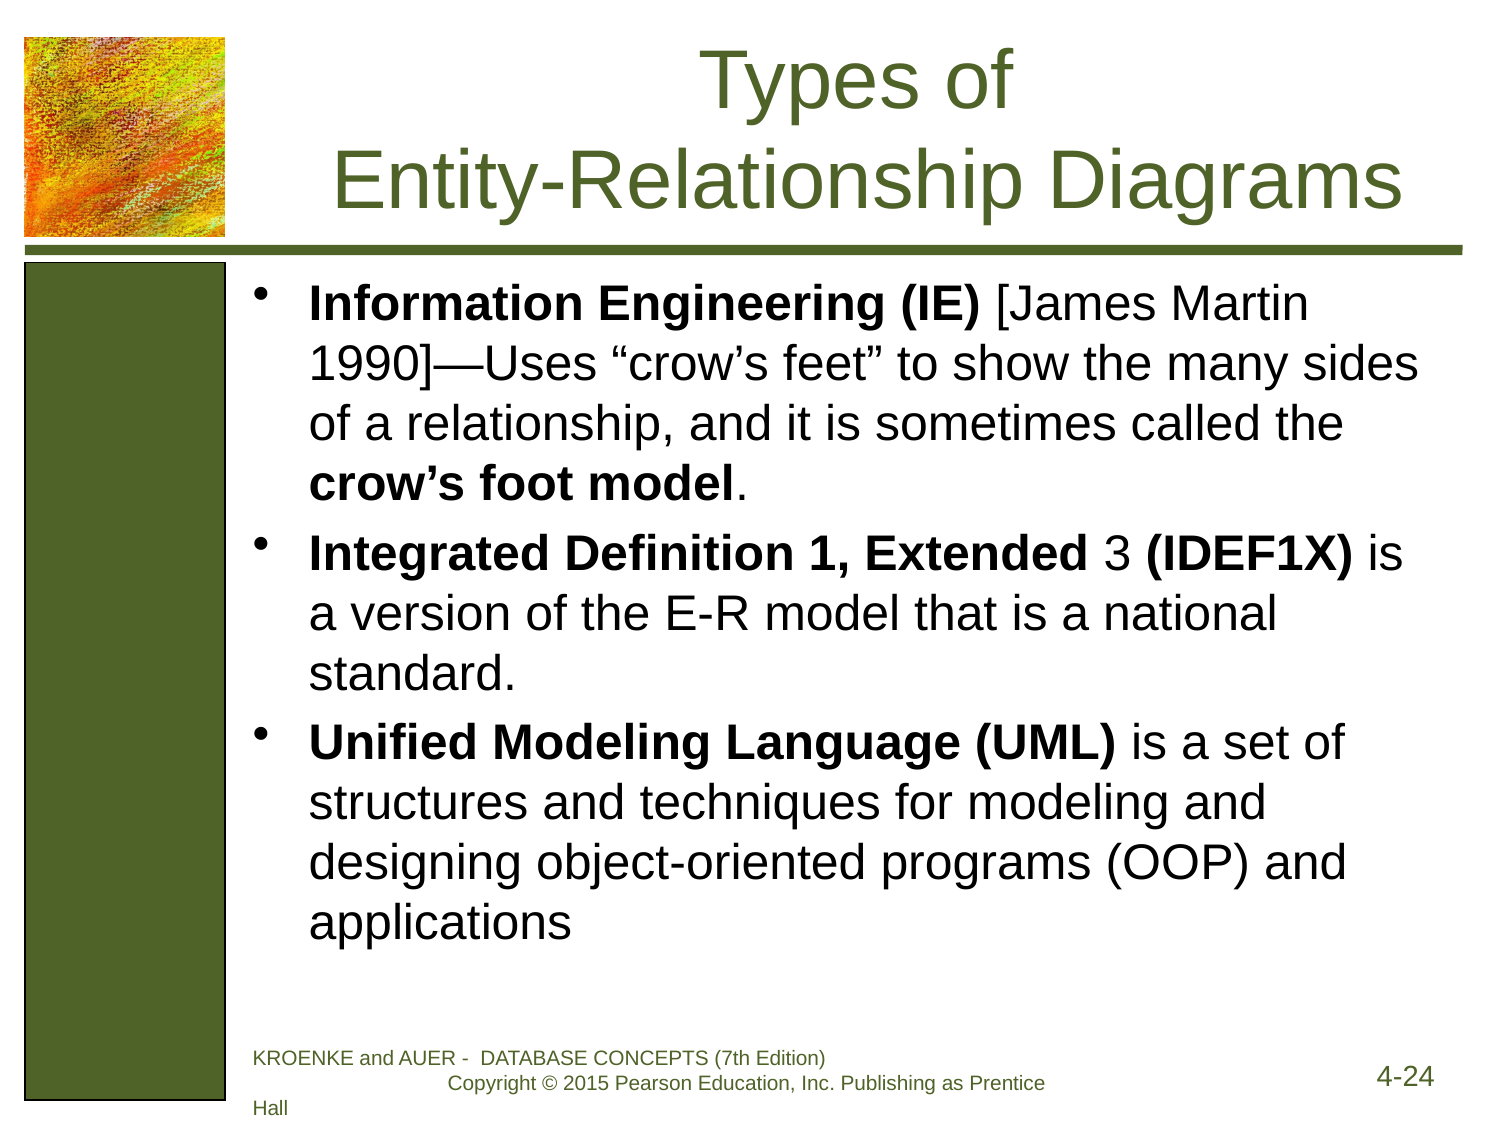

# Types of Entity-Relationship Diagrams
Information Engineering (IE) [James Martin 1990]—Uses “crow’s feet” to show the many sides of a relationship, and it is sometimes called the crow’s foot model.
Integrated Definition 1, Extended 3 (IDEF1X) is a version of the E-R model that is a national standard.
Unified Modeling Language (UML) is a set of structures and techniques for modeling and designing object-oriented programs (OOP) and applications
KROENKE and AUER -  DATABASE CONCEPTS (7th Edition)                                                                             Copyright © 2015 Pearson Education, Inc. Publishing as Prentice Hall
4-24